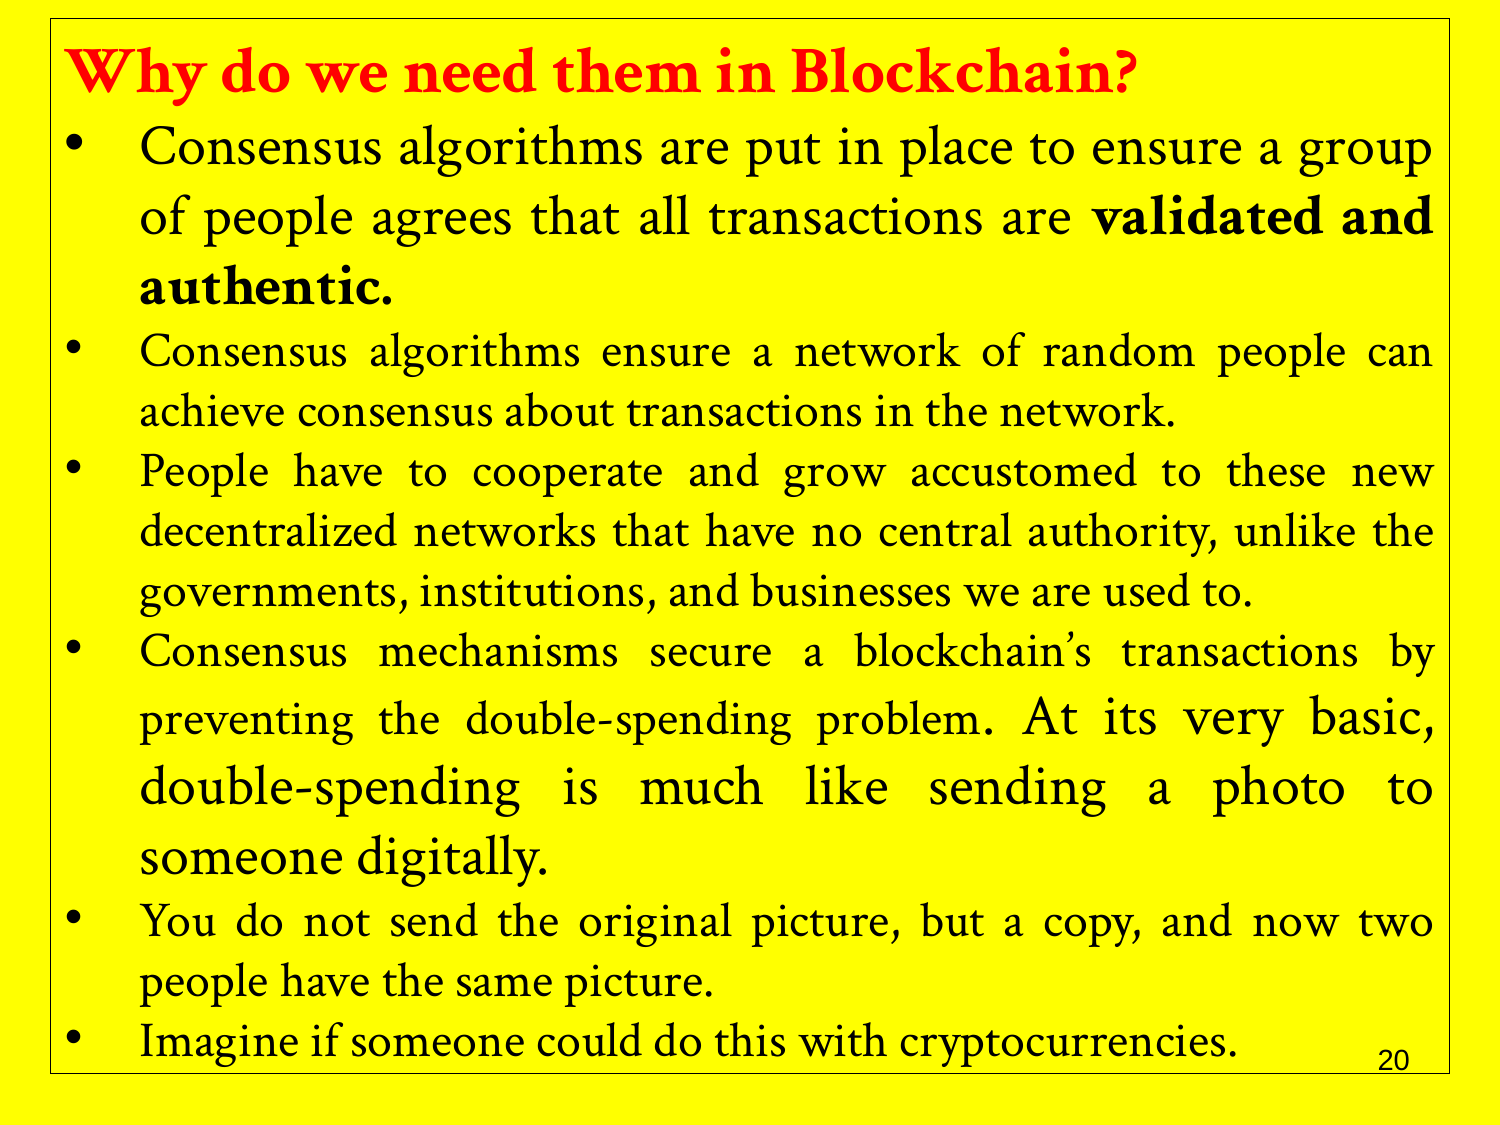

Why do we need them in Blockchain?
Consensus algorithms are put in place to ensure a group of people agrees that all transactions are validated and authentic.
Consensus algorithms ensure a network of random people can achieve consensus about transactions in the network.
People have to cooperate and grow accustomed to these new decentralized networks that have no central authority, unlike the governments, institutions, and businesses we are used to.
Consensus mechanisms secure a blockchain’s transactions by preventing the double-spending problem. At its very basic, double-spending is much like sending a photo to someone digitally.
You do not send the original picture, but a copy, and now two people have the same picture.
Imagine if someone could do this with cryptocurrencies.
20